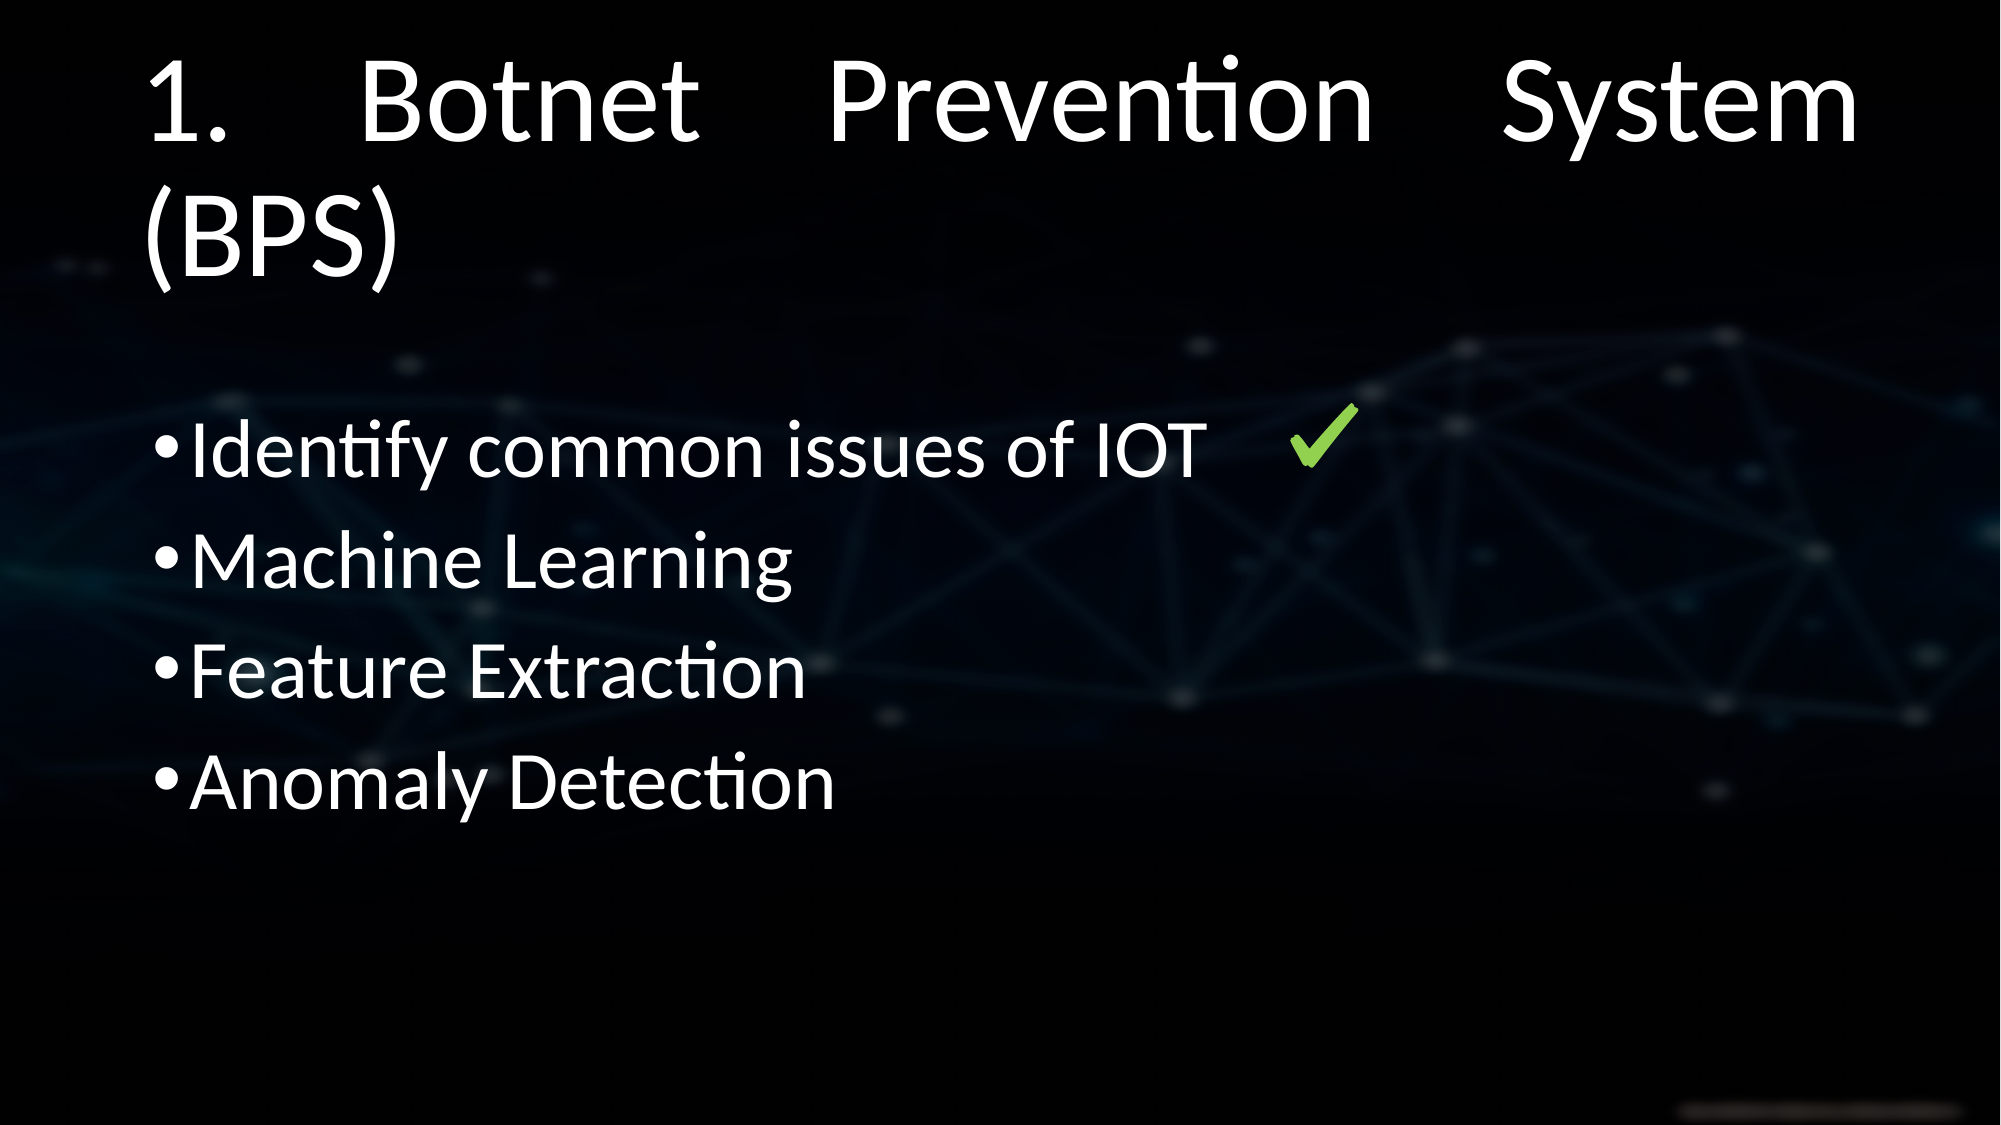

# 1. Botnet Prevention System (BPS)

Identify common issues of IOT
Machine Learning
Feature Extraction
Anomaly Detection